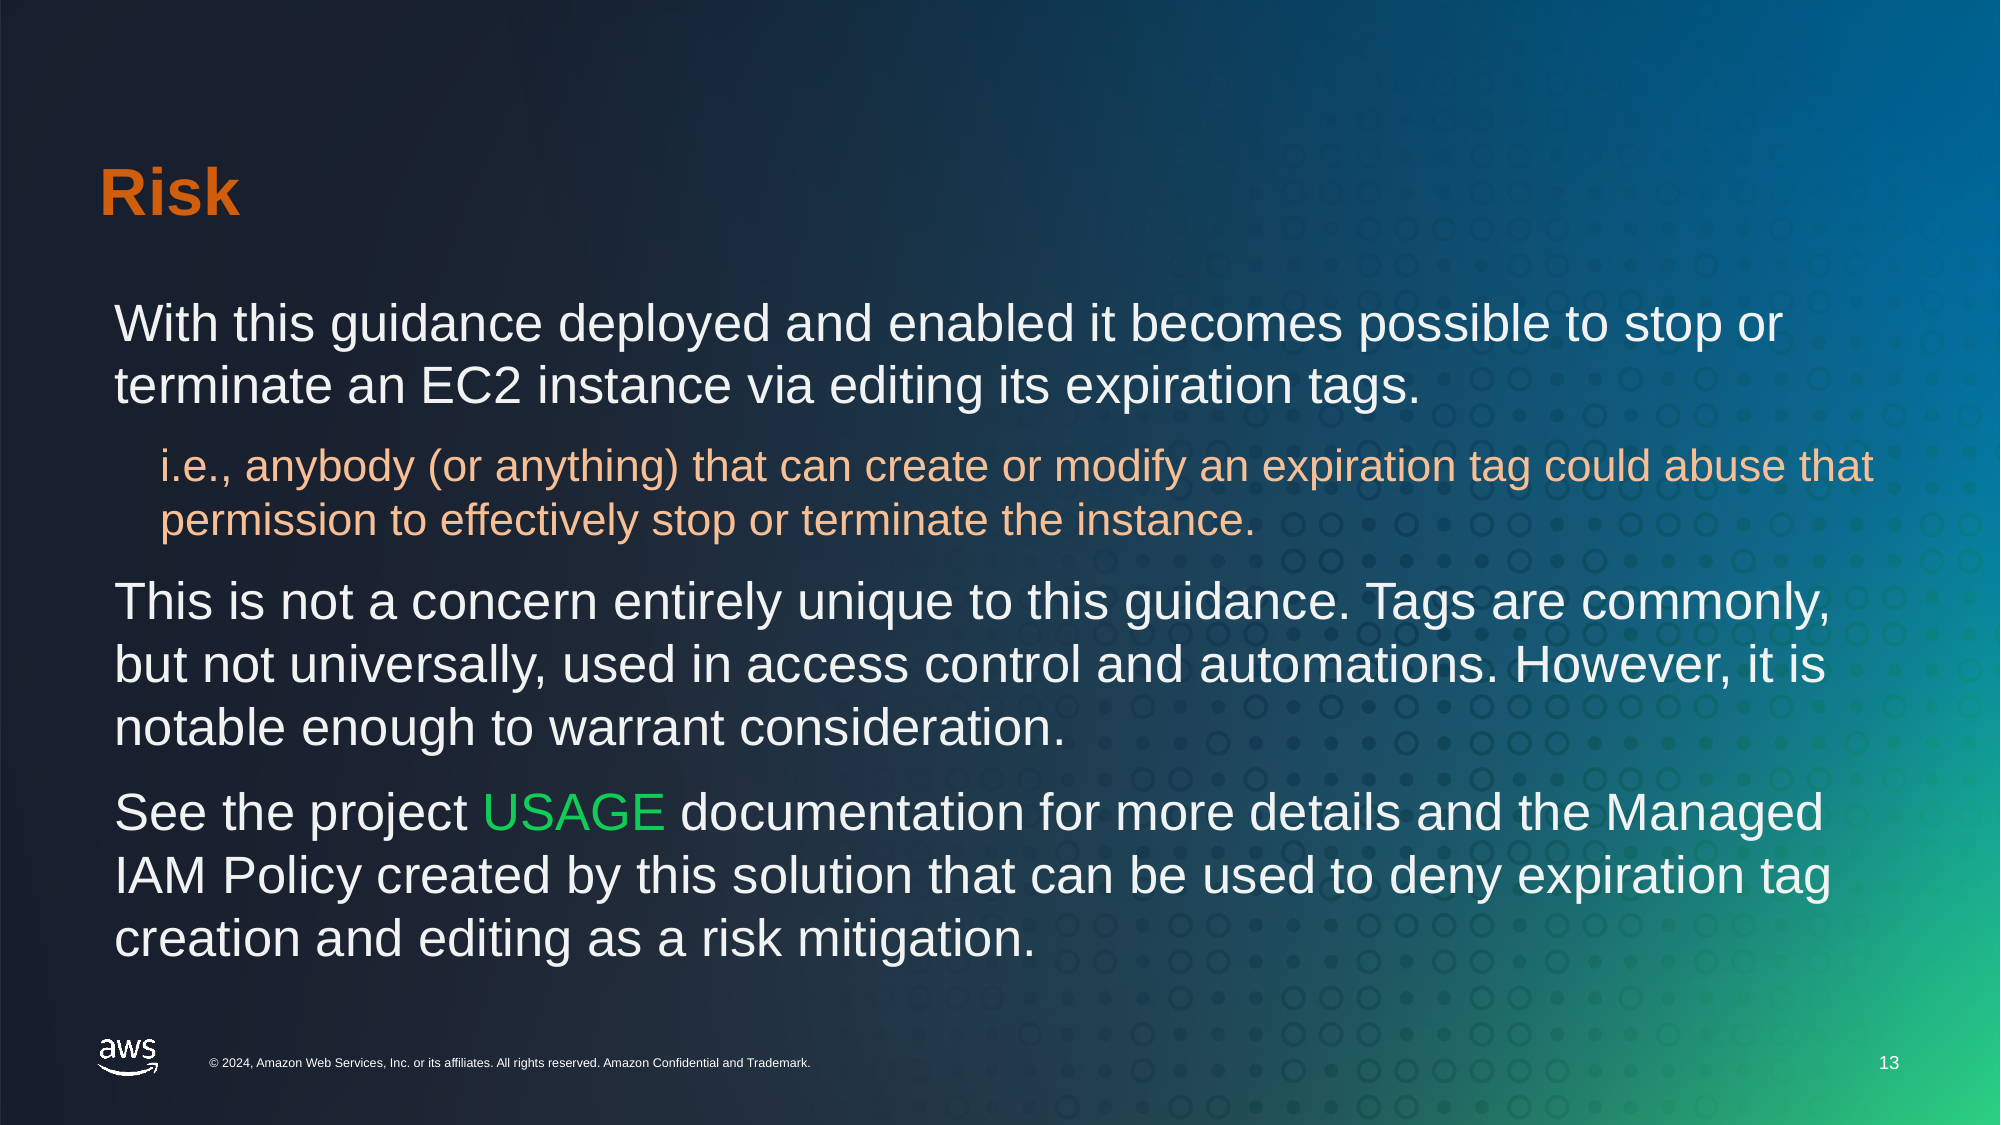

# Risk
With this guidance deployed and enabled it becomes possible to stop or terminate an EC2 instance via editing its expiration tags.
i.e., anybody (or anything) that can create or modify an expiration tag could abuse that permission to effectively stop or terminate the instance.
This is not a concern entirely unique to this guidance. Tags are commonly, but not universally, used in access control and automations. However, it is notable enough to warrant consideration.
See the project USAGE documentation for more details and the Managed IAM Policy created by this solution that can be used to deny expiration tag creation and editing as a risk mitigation.
13